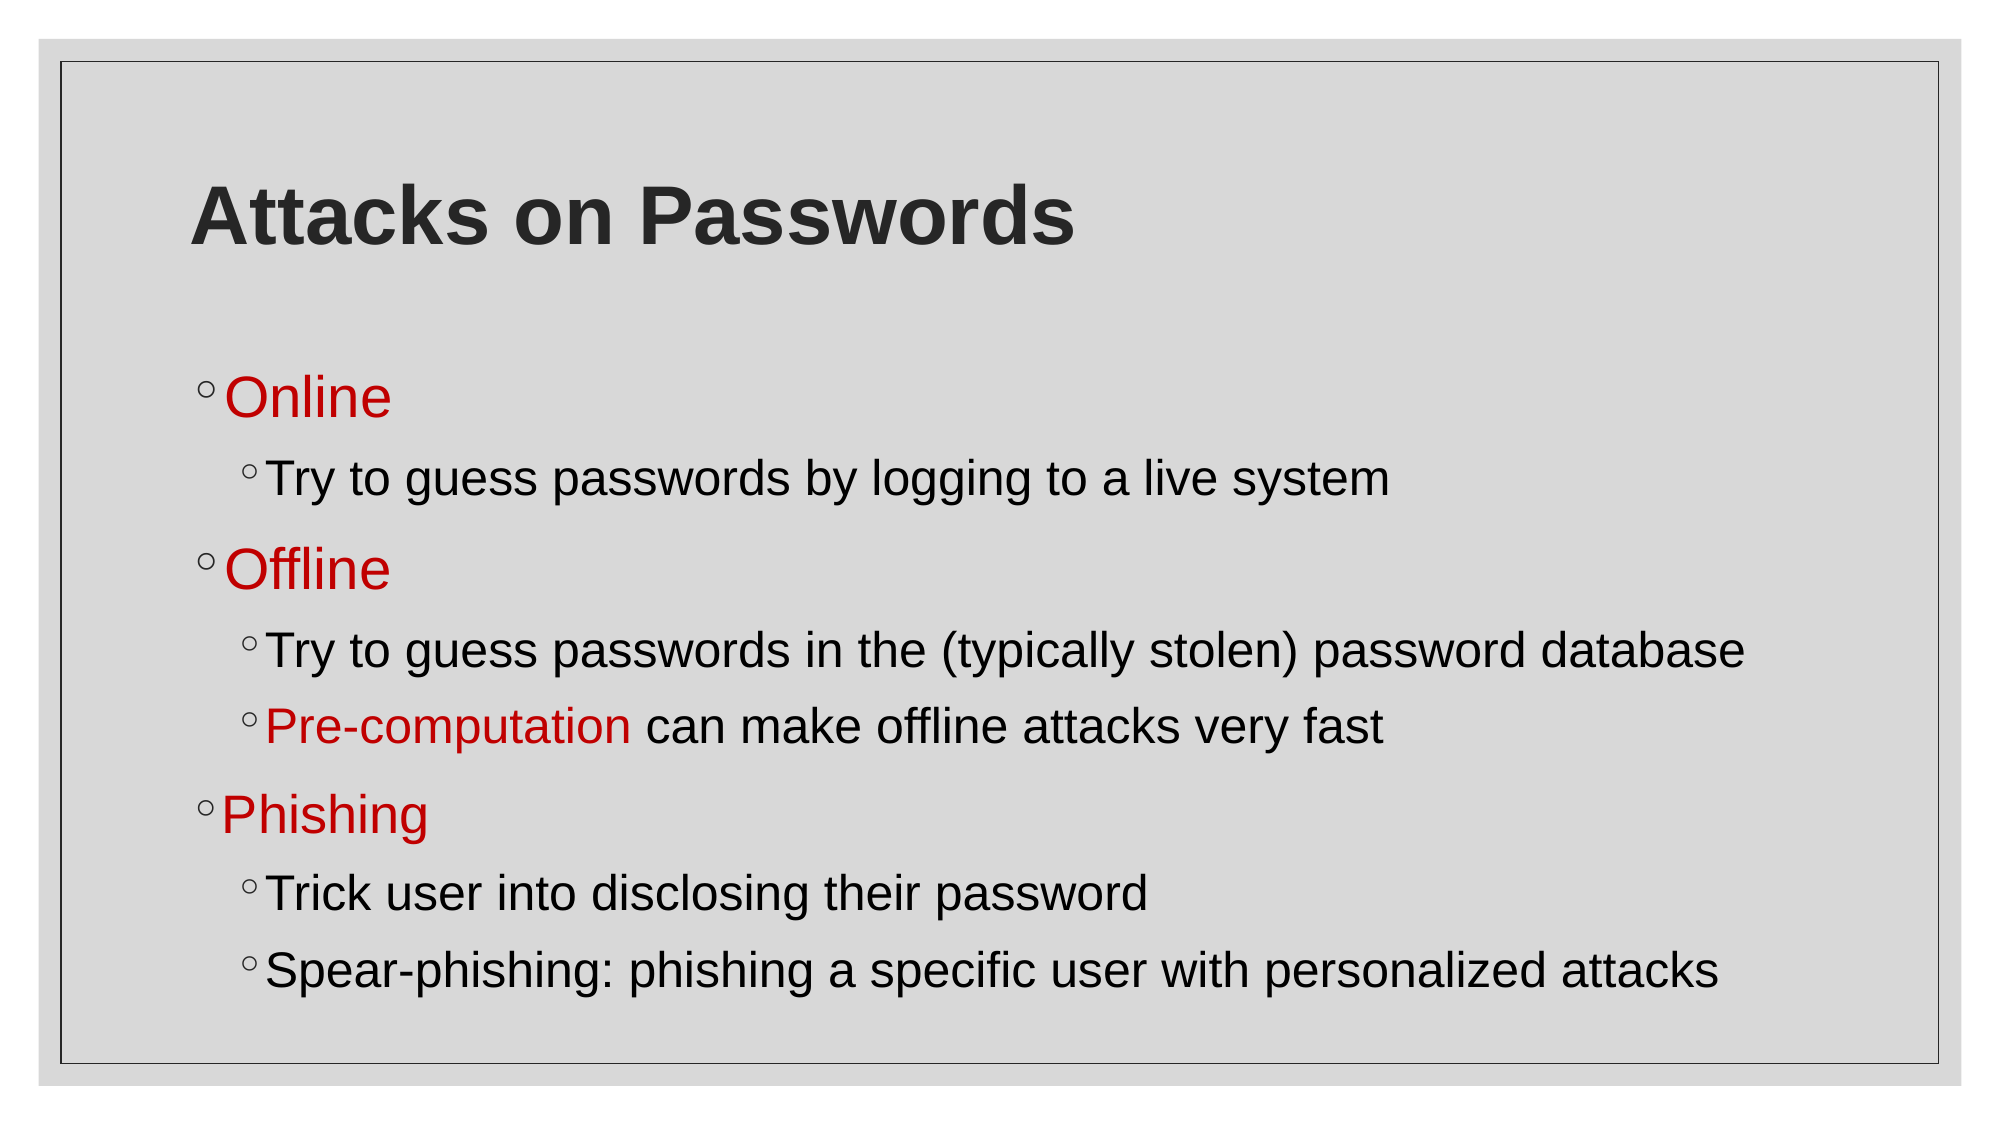

# Attacks on Passwords
Online
Try to guess passwords by logging to a live system
Offline
Try to guess passwords in the (typically stolen) password database
Pre-computation can make offline attacks very fast
Phishing
Trick user into disclosing their password
Spear-phishing: phishing a specific user with personalized attacks